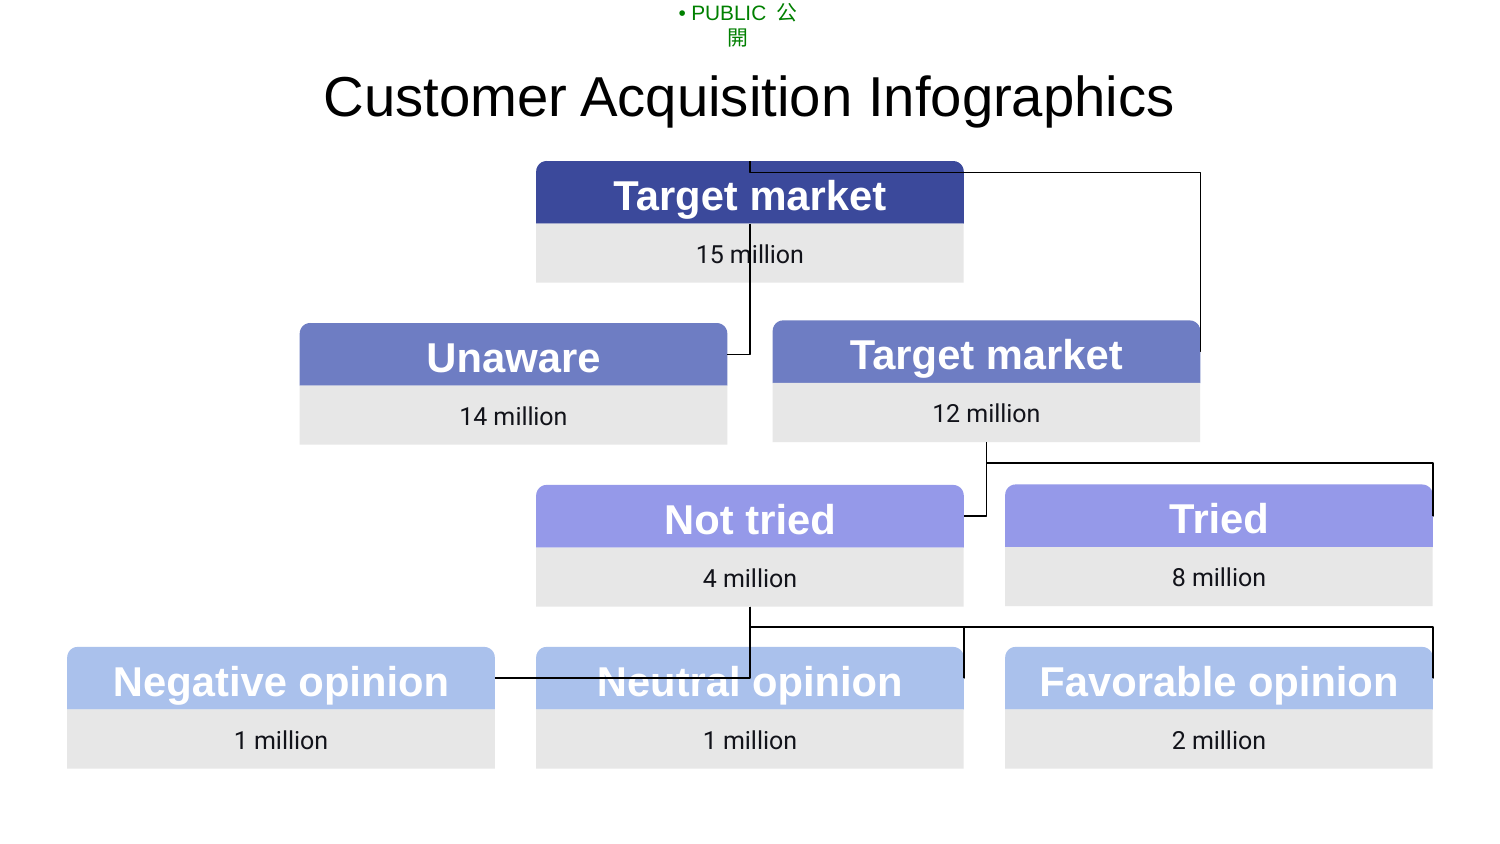

# Customer Acquisition Infographics
Target market
15 million
Target market
12 million
Unaware
14 million
Tried
8 million
Not tried
4 million
Negative opinion
1 million
Neutral opinion
1 million
Favorable opinion
2 million